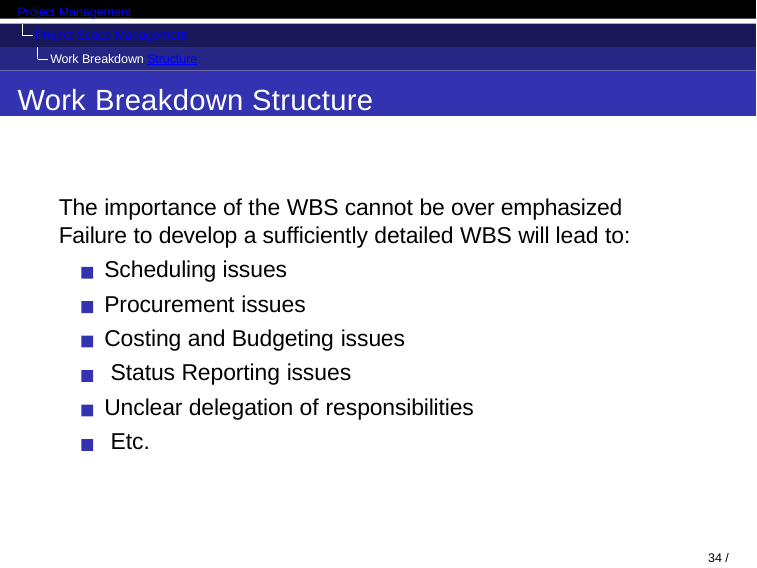

Project Management
Project Scope Management  Work Breakdown Structure

Work Breakdown Structure
The importance of the WBS cannot be over emphasized  Failure to develop a sufficiently detailed WBS will lead to:
Scheduling issues  Procurement issues
Costing and Budgeting issues  Status Reporting issues
Unclear delegation of responsibilities  Etc.

34 / 53